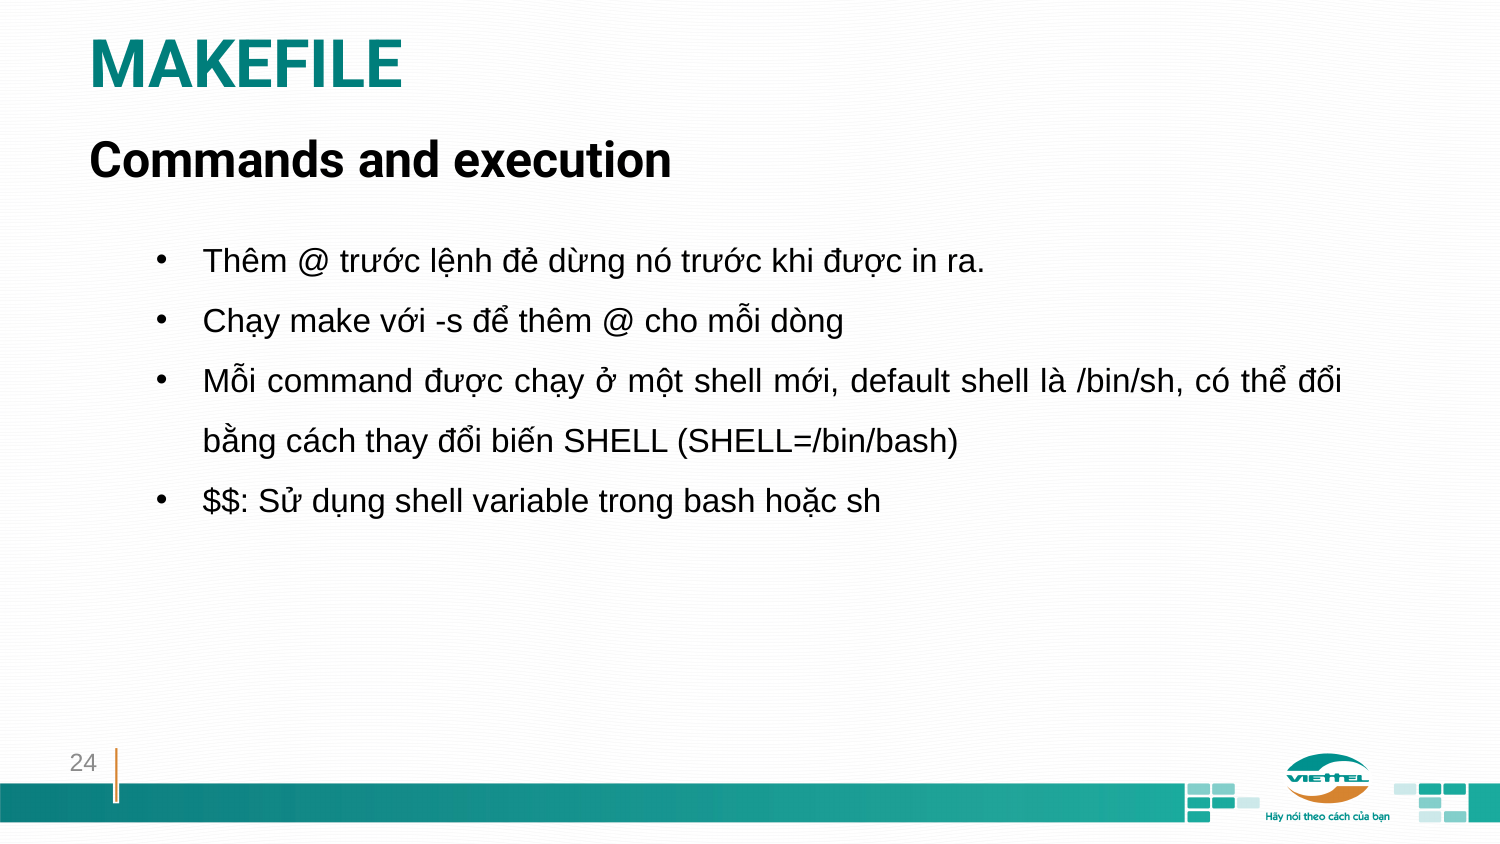

MAKEFILE
Commands and execution
Thêm @ trước lệnh đẻ dừng nó trước khi được in ra.
Chạy make với -s để thêm @ cho mỗi dòng
Mỗi command được chạy ở một shell mới, default shell là /bin/sh, có thể đổi bằng cách thay đổi biến SHELL (SHELL=/bin/bash)
$$: Sử dụng shell variable trong bash hoặc sh
24